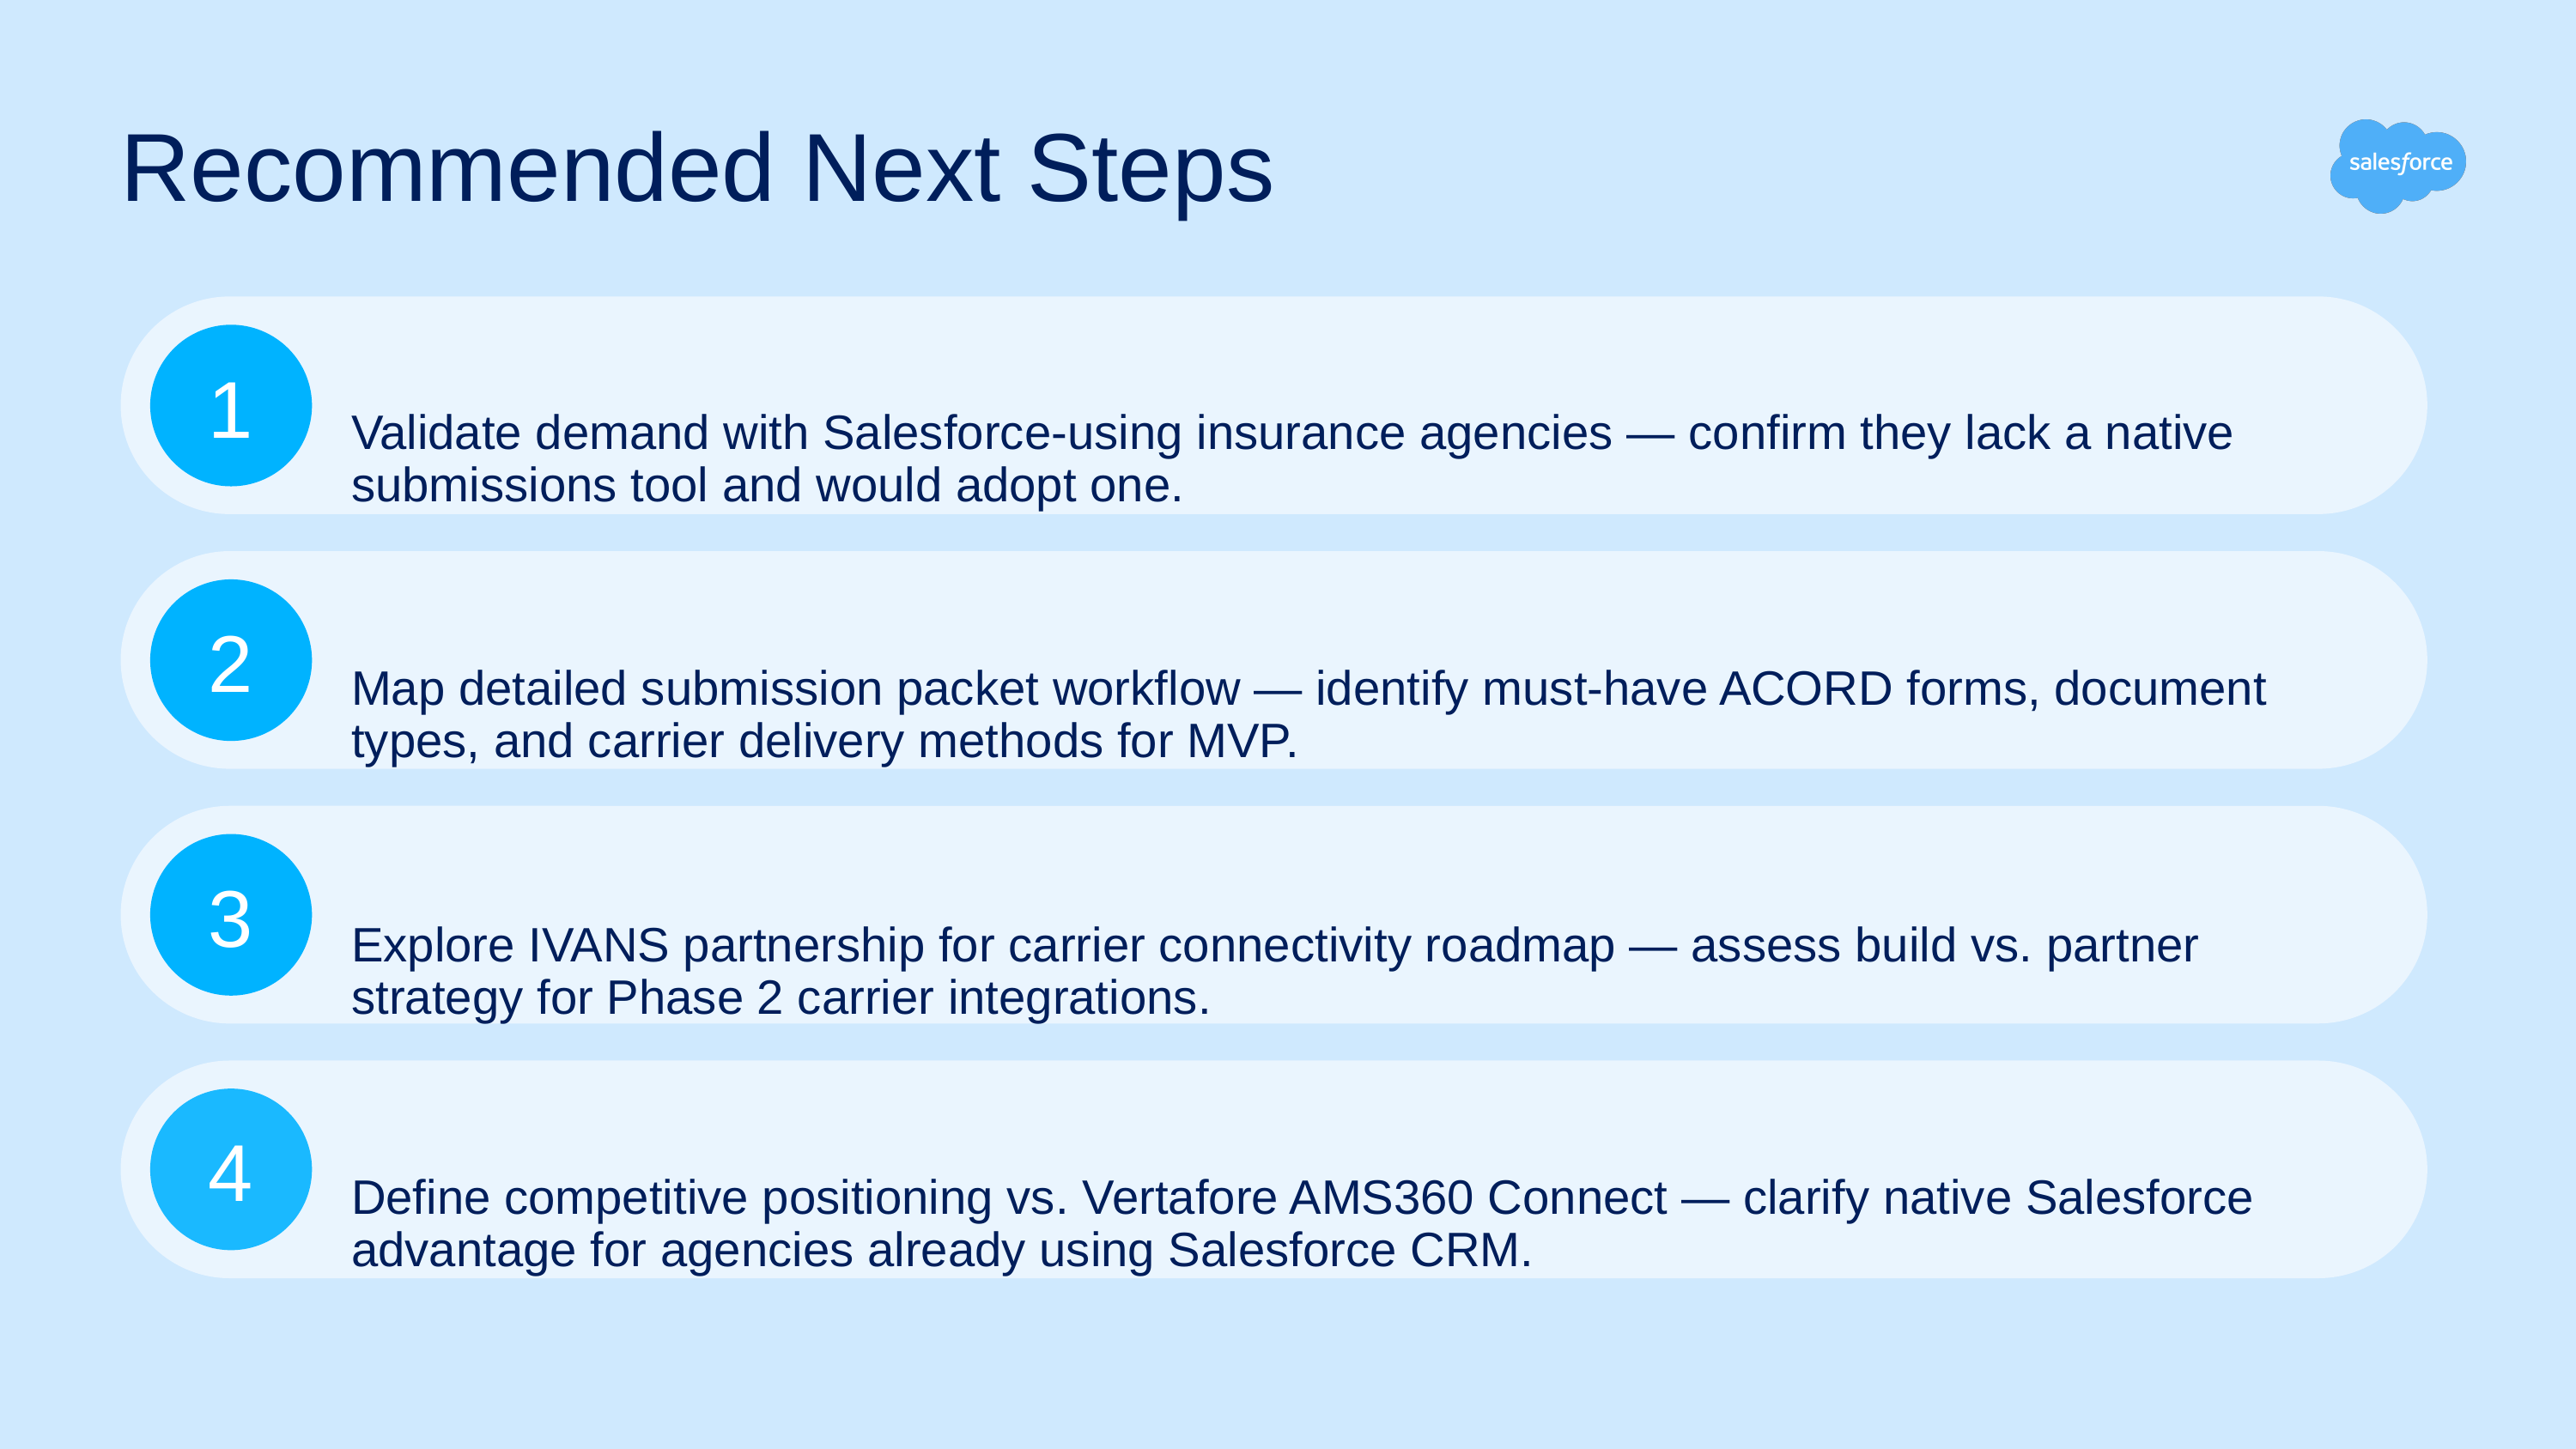

# Recommended Next Steps

1
Validate demand with Salesforce-using insurance agencies — confirm they lack a native submissions tool and would adopt one.

2
Map detailed submission packet workflow — identify must-have ACORD forms, document types, and carrier delivery methods for MVP.

3
Explore IVANS partnership for carrier connectivity roadmap — assess build vs. partner strategy for Phase 2 carrier integrations.

4
Define competitive positioning vs. Vertafore AMS360 Connect — clarify native Salesforce advantage for agencies already using Salesforce CRM.